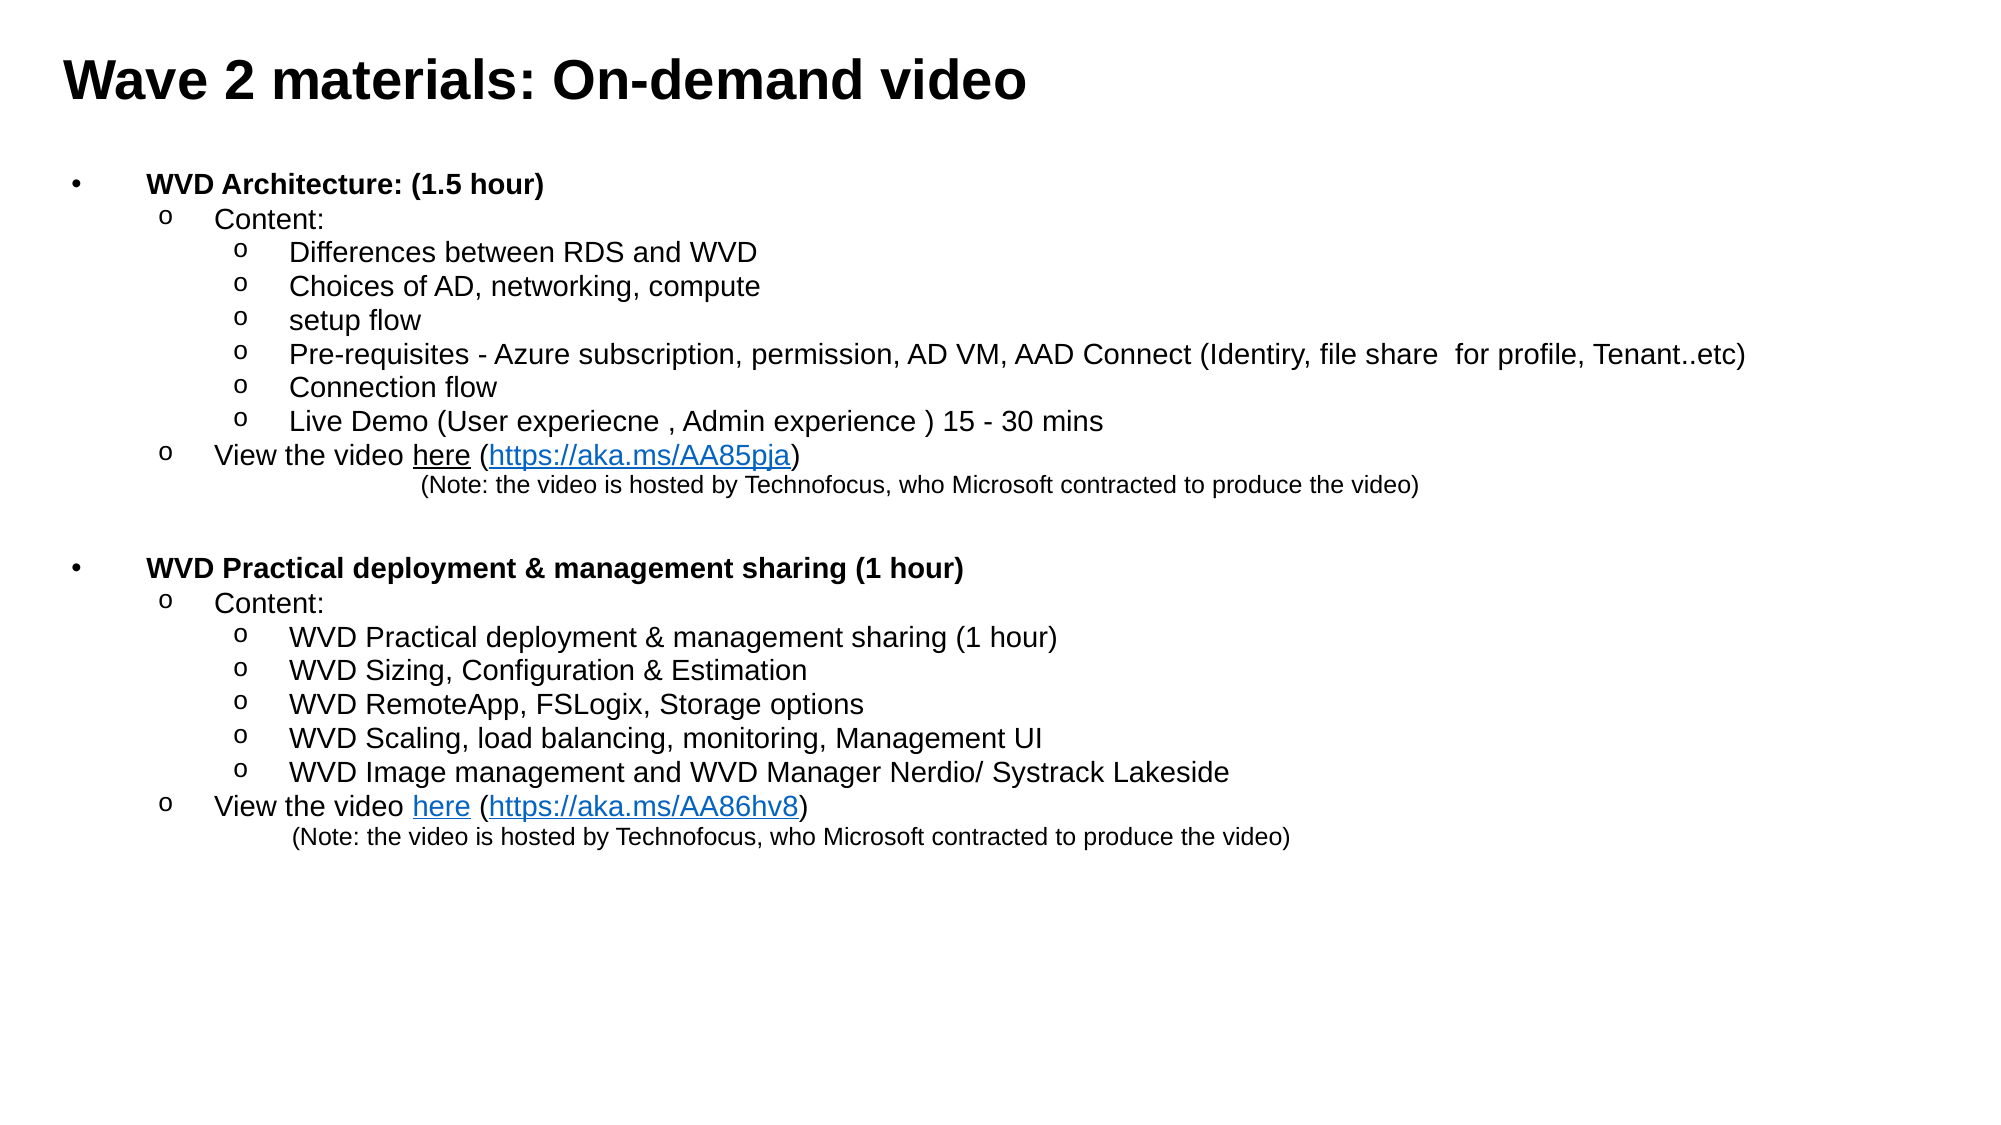

Wave 2 materials: On-demand video
WVD Architecture: (1.5 hour)
Content:
Differences between RDS and WVD
Choices of AD, networking, compute
setup flow
Pre-requisites - Azure subscription, permission, AD VM, AAD Connect (Identiry, file share  for profile, Tenant..etc)
Connection flow
Live Demo (User experiecne , Admin experience ) 15 - 30 mins
View the video here (https://aka.ms/AA85pja)
	(Note: the video is hosted by Technofocus, who Microsoft contracted to produce the video)

WVD Practical deployment & management sharing (1 hour)
Content:
WVD Practical deployment & management sharing (1 hour)
WVD Sizing, Configuration & Estimation
WVD RemoteApp, FSLogix, Storage options
WVD Scaling, load balancing, monitoring, Management UI
WVD Image management and WVD Manager Nerdio/ Systrack Lakeside
View the video here (https://aka.ms/AA86hv8)
(Note: the video is hosted by Technofocus, who Microsoft contracted to produce the video)